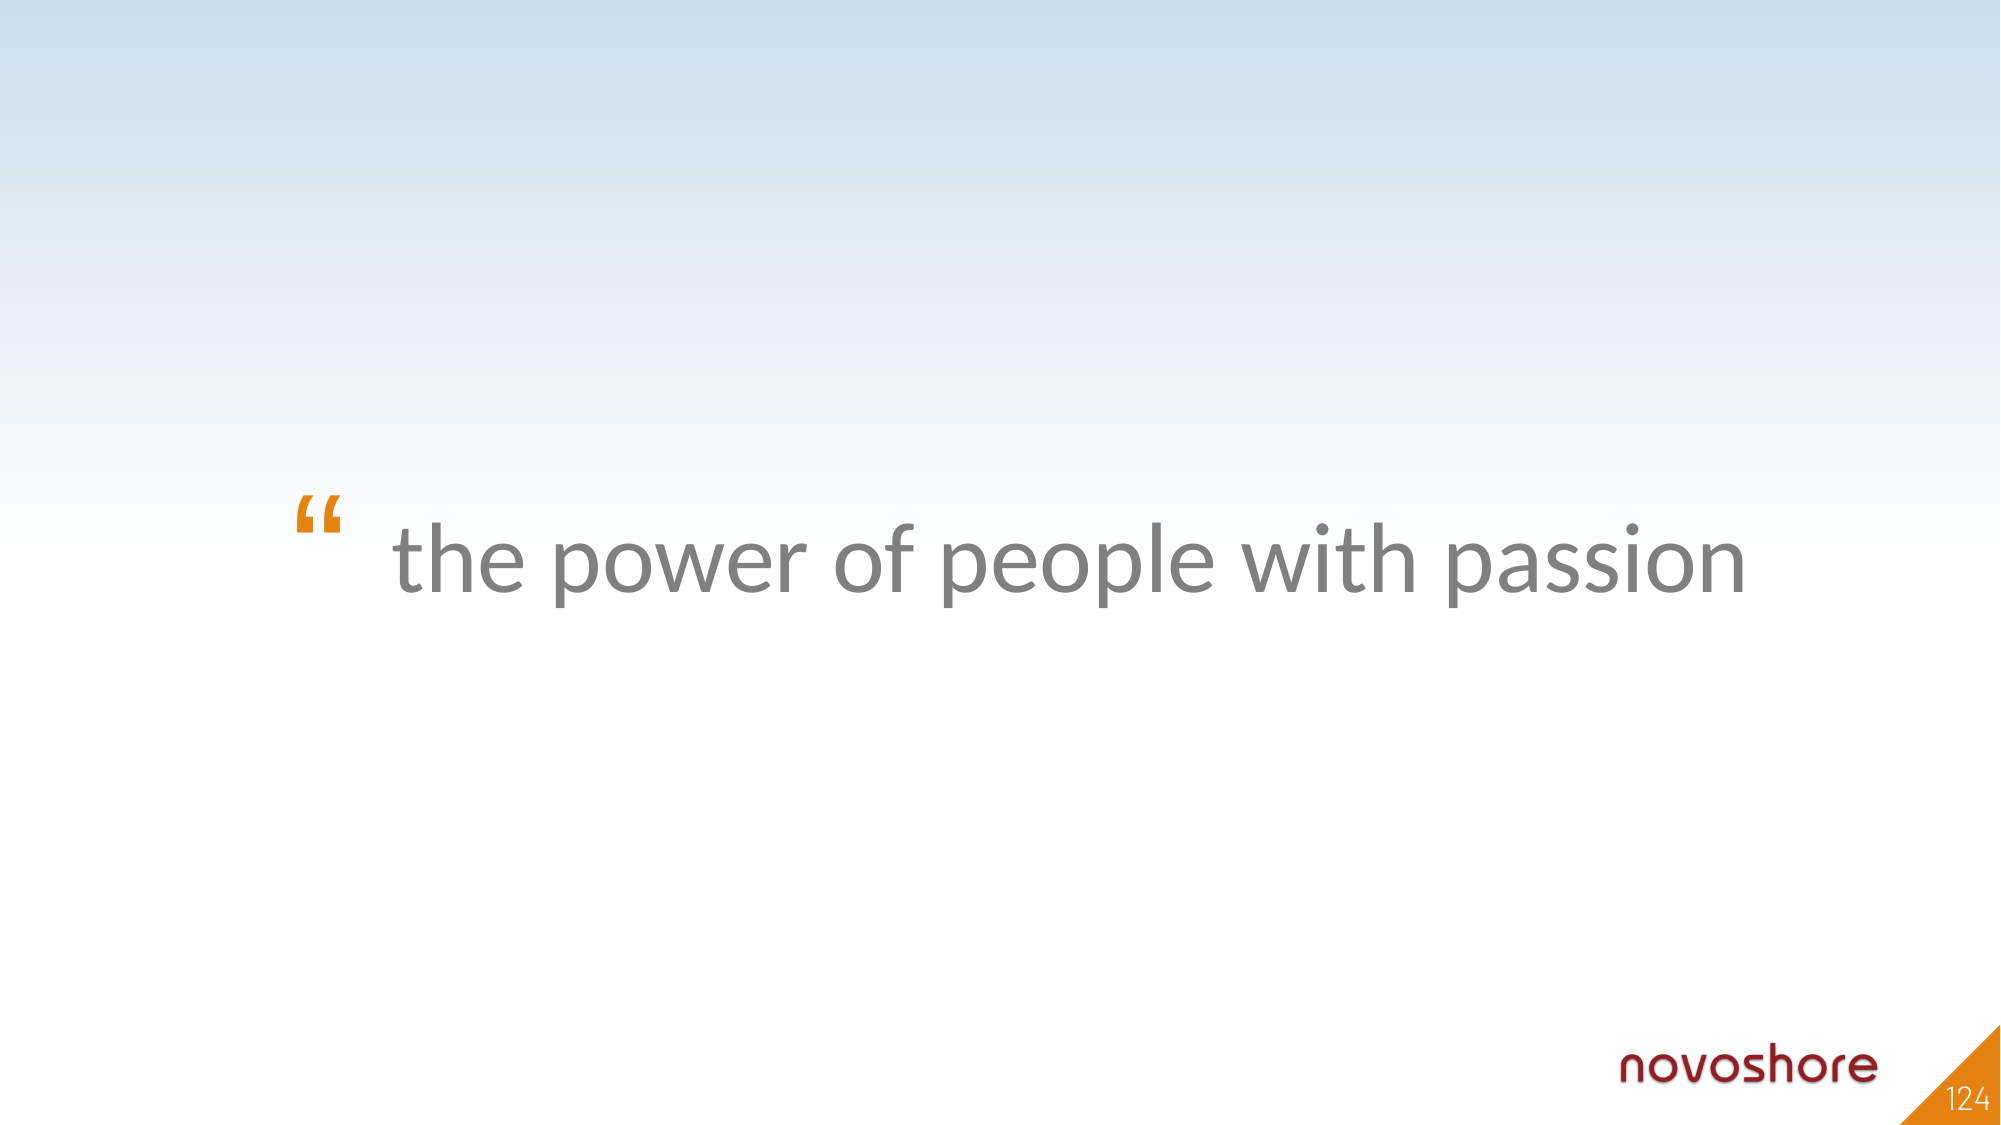

“
the power of people with passion
124